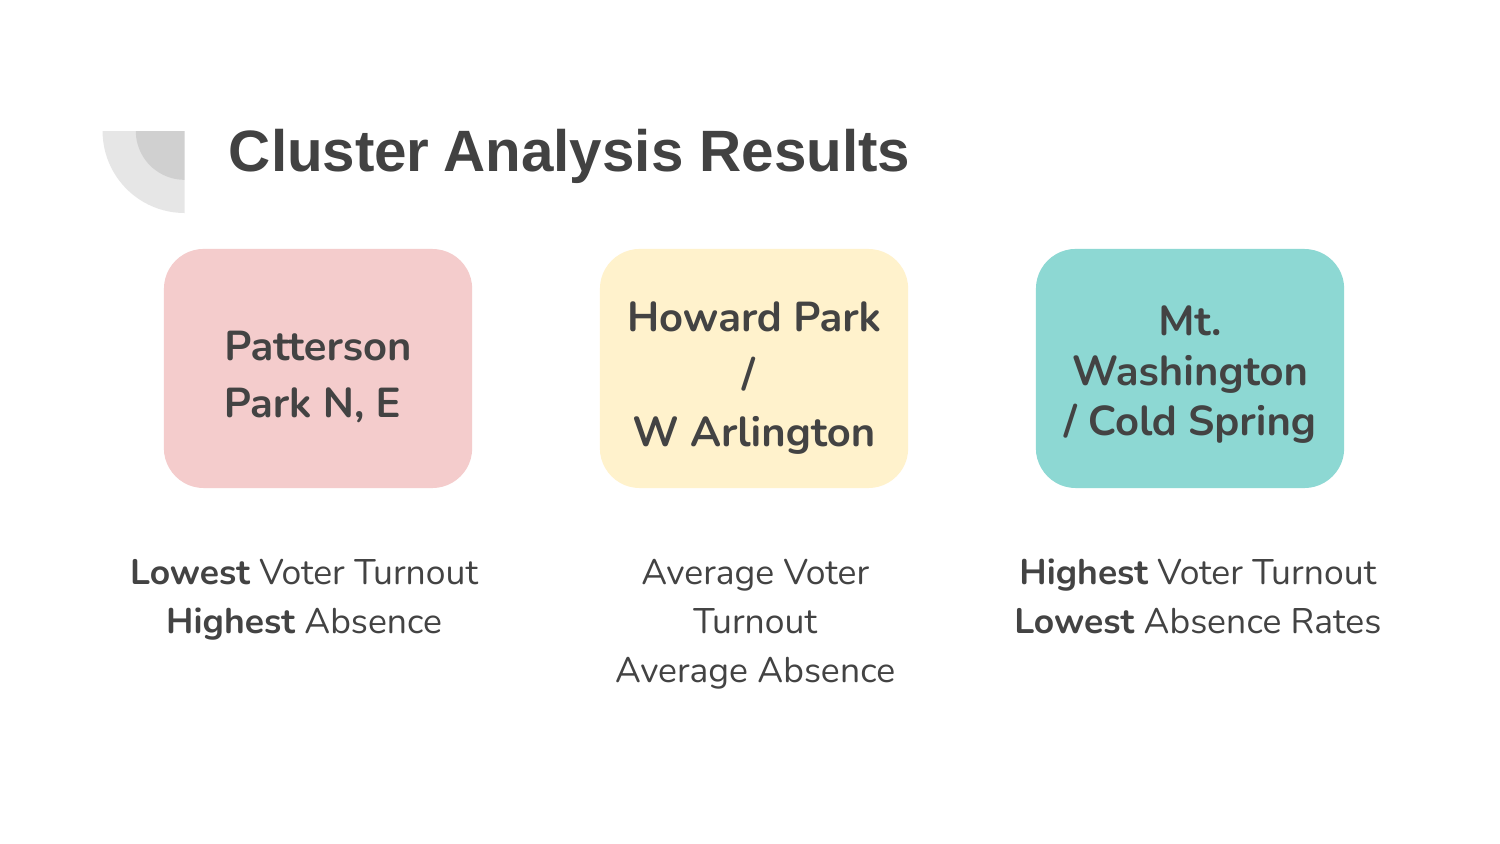

# Cluster Analysis Results
Patterson Park N, E
Howard Park /
W Arlington
Mt. Washington / Cold Spring
Lowest Voter Turnout
Highest Absence
Average Voter Turnout
Average Absence
Highest Voter Turnout
Lowest Absence Rates